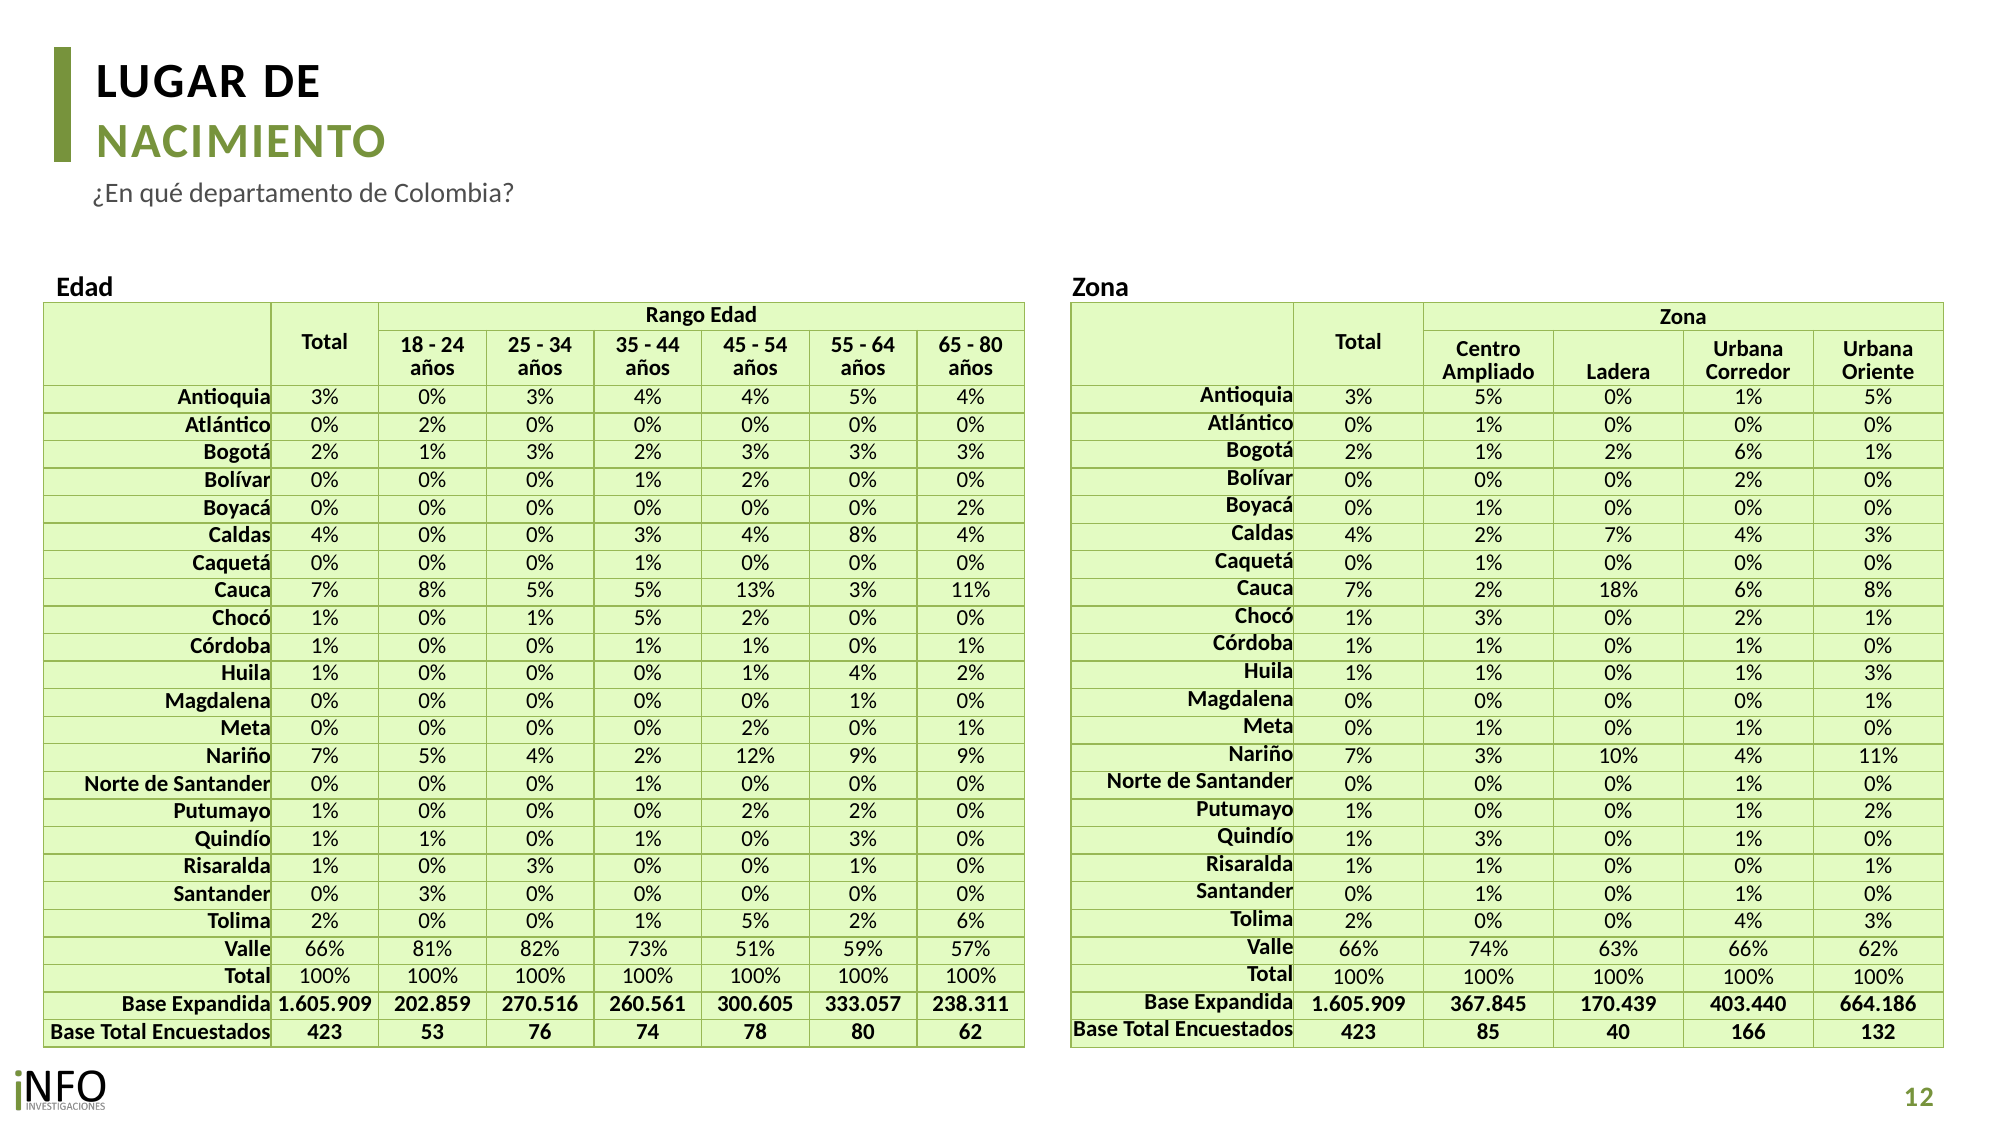

LUGAR DE
NACIMIENTO

¿En qué departamento de Colombia?
Zona
Edad
|  | Total | Rango Edad |  |  |  |  |  |
| --- | --- | --- | --- | --- | --- | --- | --- |
|  |  | 18 - 24 años | 25 - 34 años | 35 - 44 años | 45 - 54 años | 55 - 64 años | 65 - 80 años |
| Antioquia | 3% | 0% | 3% | 4% | 4% | 5% | 4% |
| Atlántico | 0% | 2% | 0% | 0% | 0% | 0% | 0% |
| Bogotá | 2% | 1% | 3% | 2% | 3% | 3% | 3% |
| Bolívar | 0% | 0% | 0% | 1% | 2% | 0% | 0% |
| Boyacá | 0% | 0% | 0% | 0% | 0% | 0% | 2% |
| Caldas | 4% | 0% | 0% | 3% | 4% | 8% | 4% |
| Caquetá | 0% | 0% | 0% | 1% | 0% | 0% | 0% |
| Cauca | 7% | 8% | 5% | 5% | 13% | 3% | 11% |
| Chocó | 1% | 0% | 1% | 5% | 2% | 0% | 0% |
| Córdoba | 1% | 0% | 0% | 1% | 1% | 0% | 1% |
| Huila | 1% | 0% | 0% | 0% | 1% | 4% | 2% |
| Magdalena | 0% | 0% | 0% | 0% | 0% | 1% | 0% |
| Meta | 0% | 0% | 0% | 0% | 2% | 0% | 1% |
| Nariño | 7% | 5% | 4% | 2% | 12% | 9% | 9% |
| Norte de Santander | 0% | 0% | 0% | 1% | 0% | 0% | 0% |
| Putumayo | 1% | 0% | 0% | 0% | 2% | 2% | 0% |
| Quindío | 1% | 1% | 0% | 1% | 0% | 3% | 0% |
| Risaralda | 1% | 0% | 3% | 0% | 0% | 1% | 0% |
| Santander | 0% | 3% | 0% | 0% | 0% | 0% | 0% |
| Tolima | 2% | 0% | 0% | 1% | 5% | 2% | 6% |
| Valle | 66% | 81% | 82% | 73% | 51% | 59% | 57% |
| Total | 100% | 100% | 100% | 100% | 100% | 100% | 100% |
| Base Expandida | 1.605.909 | 202.859 | 270.516 | 260.561 | 300.605 | 333.057 | 238.311 |
| Base Total Encuestados | 423 | 53 | 76 | 74 | 78 | 80 | 62 |
|  | Total | Zona |  |  |  |
| --- | --- | --- | --- | --- | --- |
|  |  | Centro Ampliado | Ladera | Urbana Corredor | Urbana Oriente |
| Antioquia | 3% | 5% | 0% | 1% | 5% |
| Atlántico | 0% | 1% | 0% | 0% | 0% |
| Bogotá | 2% | 1% | 2% | 6% | 1% |
| Bolívar | 0% | 0% | 0% | 2% | 0% |
| Boyacá | 0% | 1% | 0% | 0% | 0% |
| Caldas | 4% | 2% | 7% | 4% | 3% |
| Caquetá | 0% | 1% | 0% | 0% | 0% |
| Cauca | 7% | 2% | 18% | 6% | 8% |
| Chocó | 1% | 3% | 0% | 2% | 1% |
| Córdoba | 1% | 1% | 0% | 1% | 0% |
| Huila | 1% | 1% | 0% | 1% | 3% |
| Magdalena | 0% | 0% | 0% | 0% | 1% |
| Meta | 0% | 1% | 0% | 1% | 0% |
| Nariño | 7% | 3% | 10% | 4% | 11% |
| Norte de Santander | 0% | 0% | 0% | 1% | 0% |
| Putumayo | 1% | 0% | 0% | 1% | 2% |
| Quindío | 1% | 3% | 0% | 1% | 0% |
| Risaralda | 1% | 1% | 0% | 0% | 1% |
| Santander | 0% | 1% | 0% | 1% | 0% |
| Tolima | 2% | 0% | 0% | 4% | 3% |
| Valle | 66% | 74% | 63% | 66% | 62% |
| Total | 100% | 100% | 100% | 100% | 100% |
| Base Expandida | 1.605.909 | 367.845 | 170.439 | 403.440 | 664.186 |
| Base Total Encuestados | 423 | 85 | 40 | 166 | 132 |
12